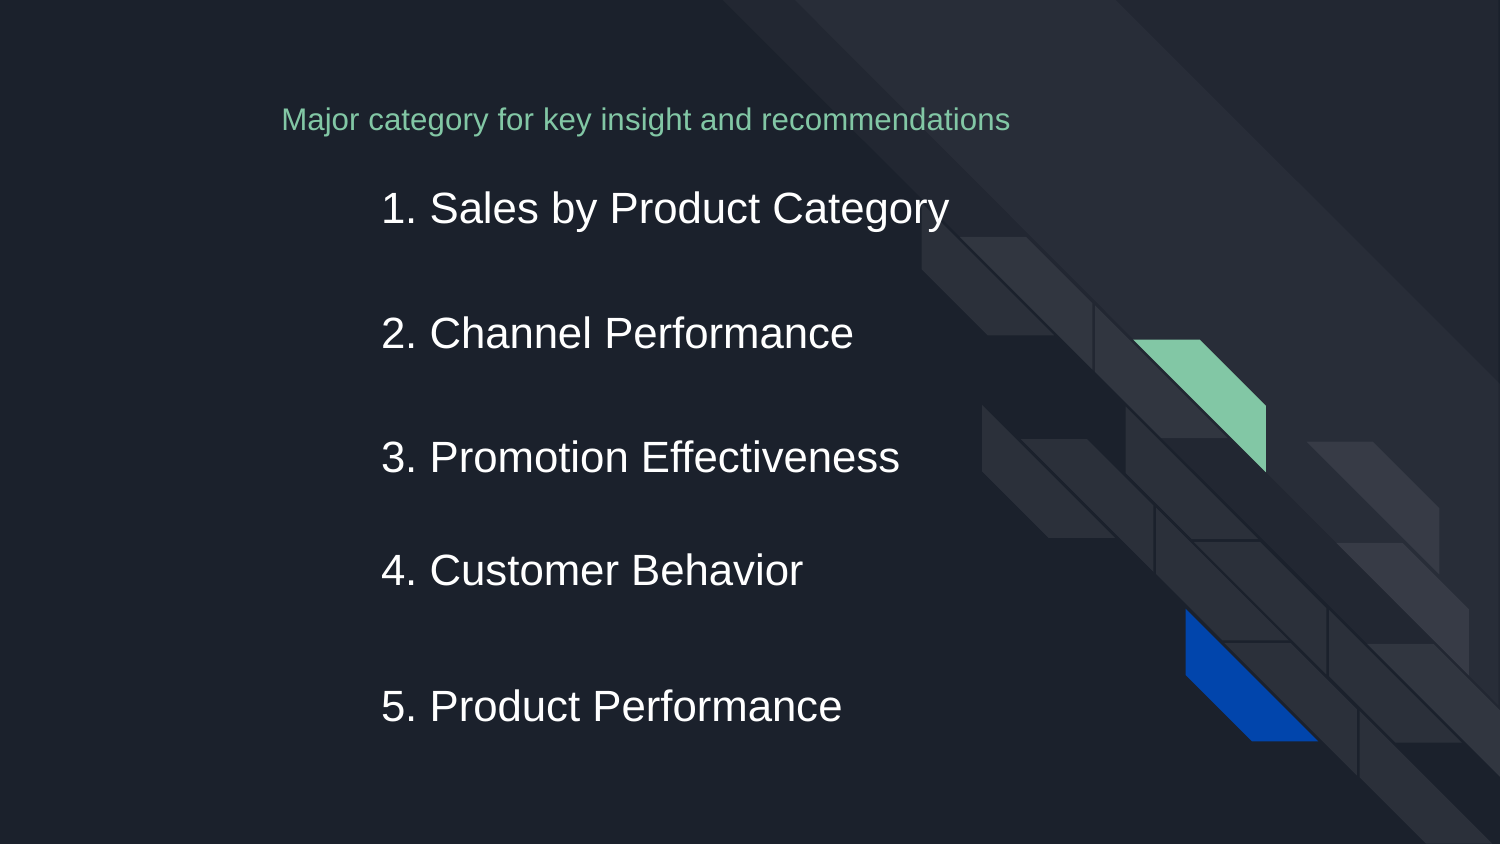

Major category for key insight and recommendations
1. Sales by Product Category
2. Channel Performance
3. Promotion Effectiveness
4. Customer Behavior
5. Product Performance